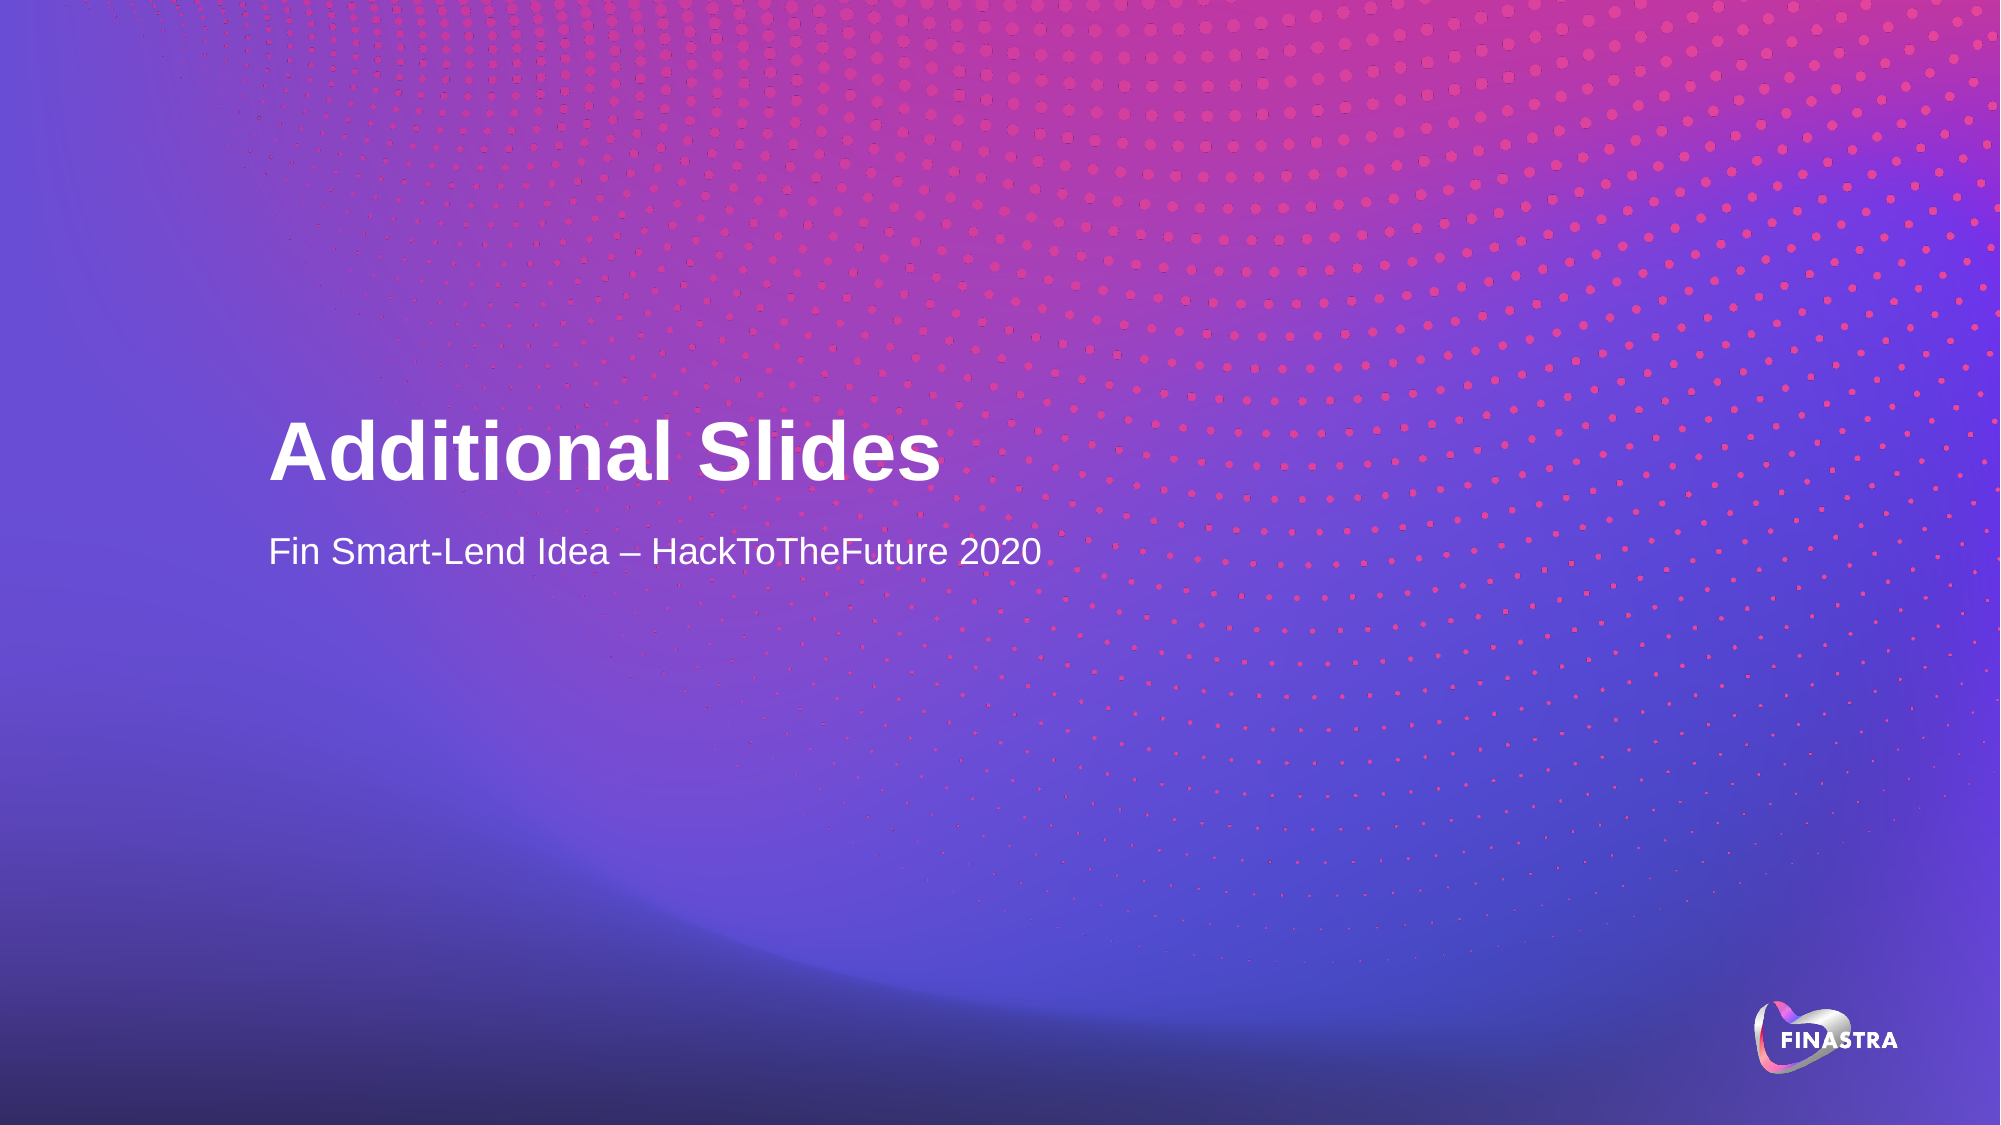

Additional Slides
Fin Smart-Lend Idea – HackToTheFuture 2020